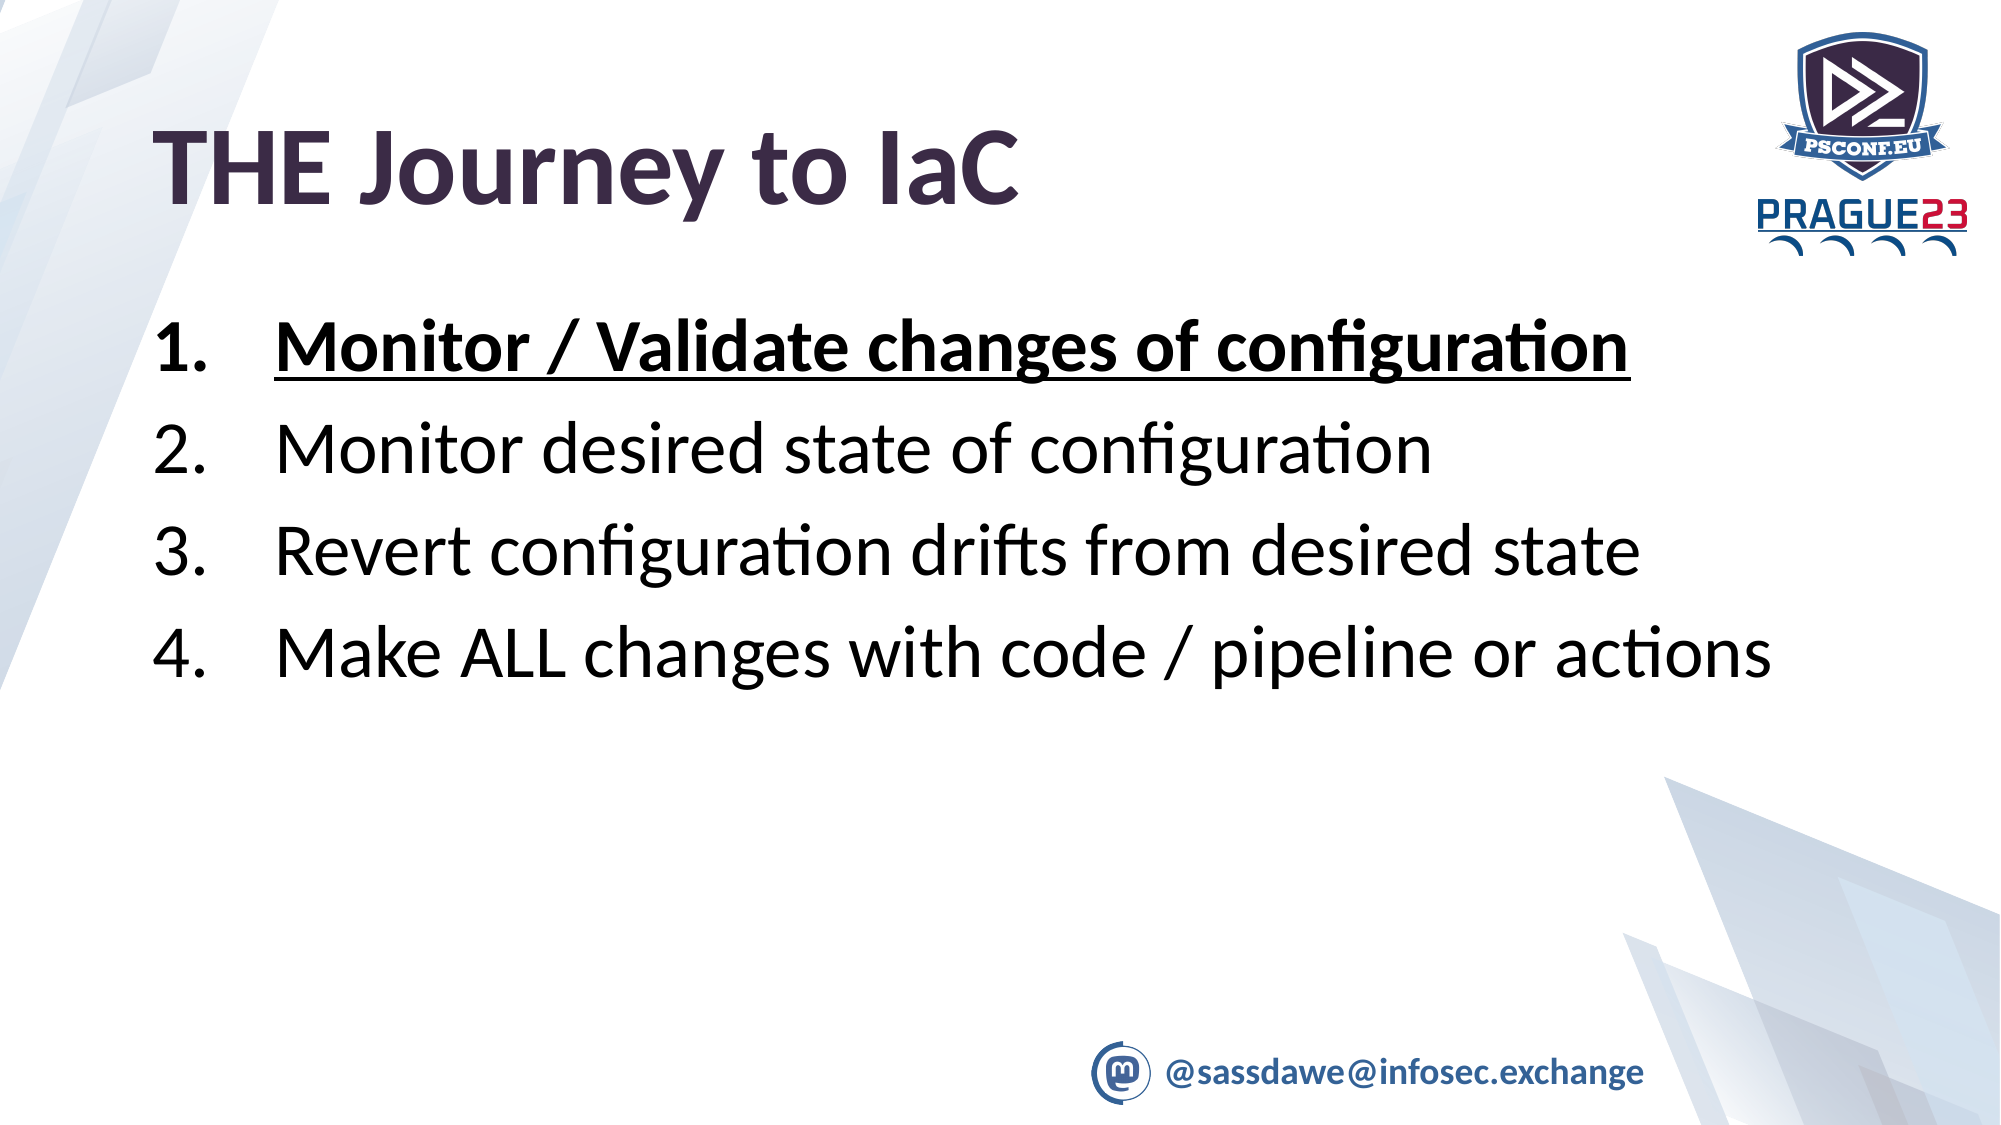

# THE Journey to IaC
Monitor / Validate changes of configuration
Monitor desired state of configuration
Revert configuration drifts from desired state
Make ALL changes with code / pipeline or actions